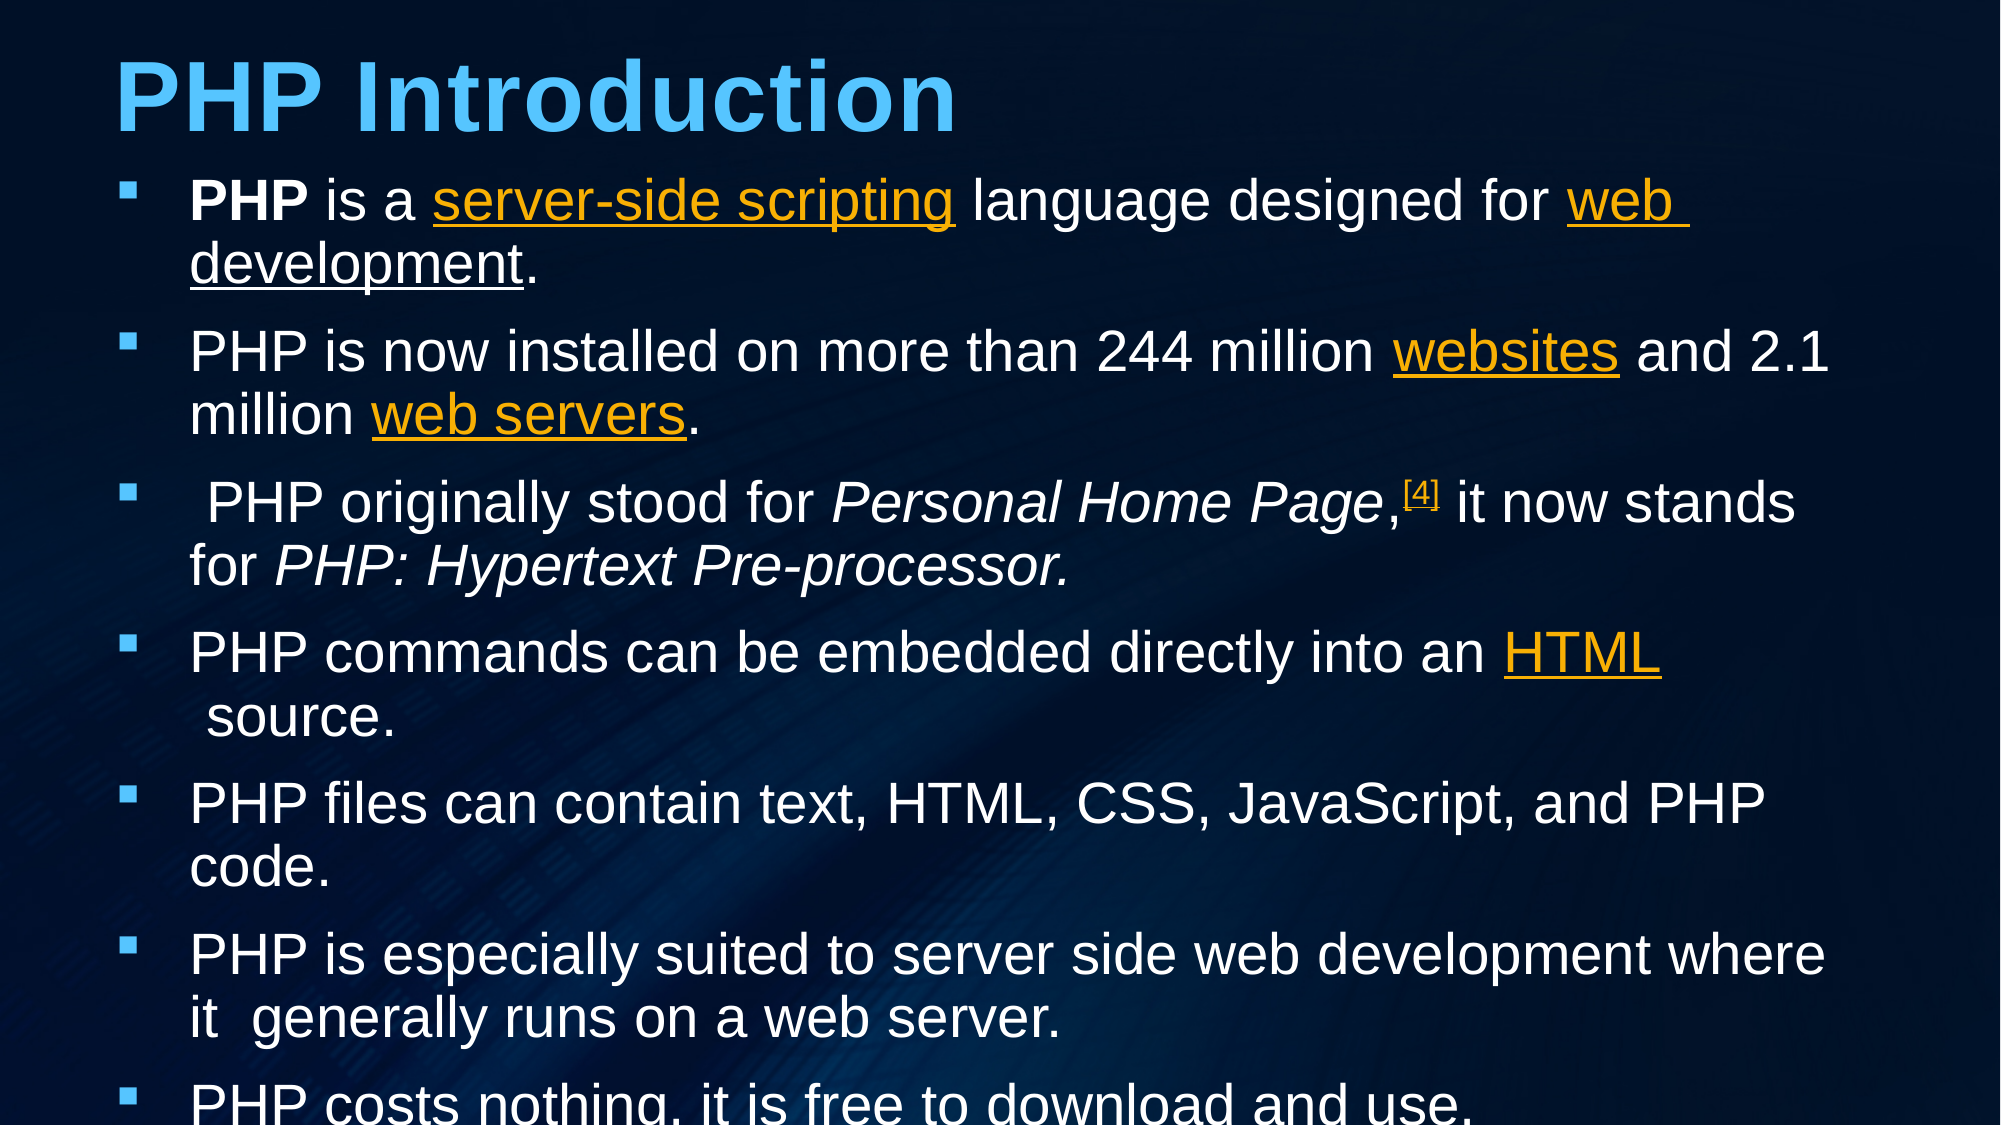

# PHP Introduction
PHP is a server-side scripting language designed for web development.
PHP is now installed on more than 244 million websites and 2.1 million web servers.
 PHP originally stood for Personal Home Page,[4] it now stands for PHP: Hypertext Pre-processor.
PHP commands can be embedded directly into an HTML source.
PHP files can contain text, HTML, CSS, JavaScript, and PHP code.
PHP is especially suited to server side web development where it  generally runs on a web server.
PHP costs nothing, it is free to download and use.
PHP runs on different platforms.